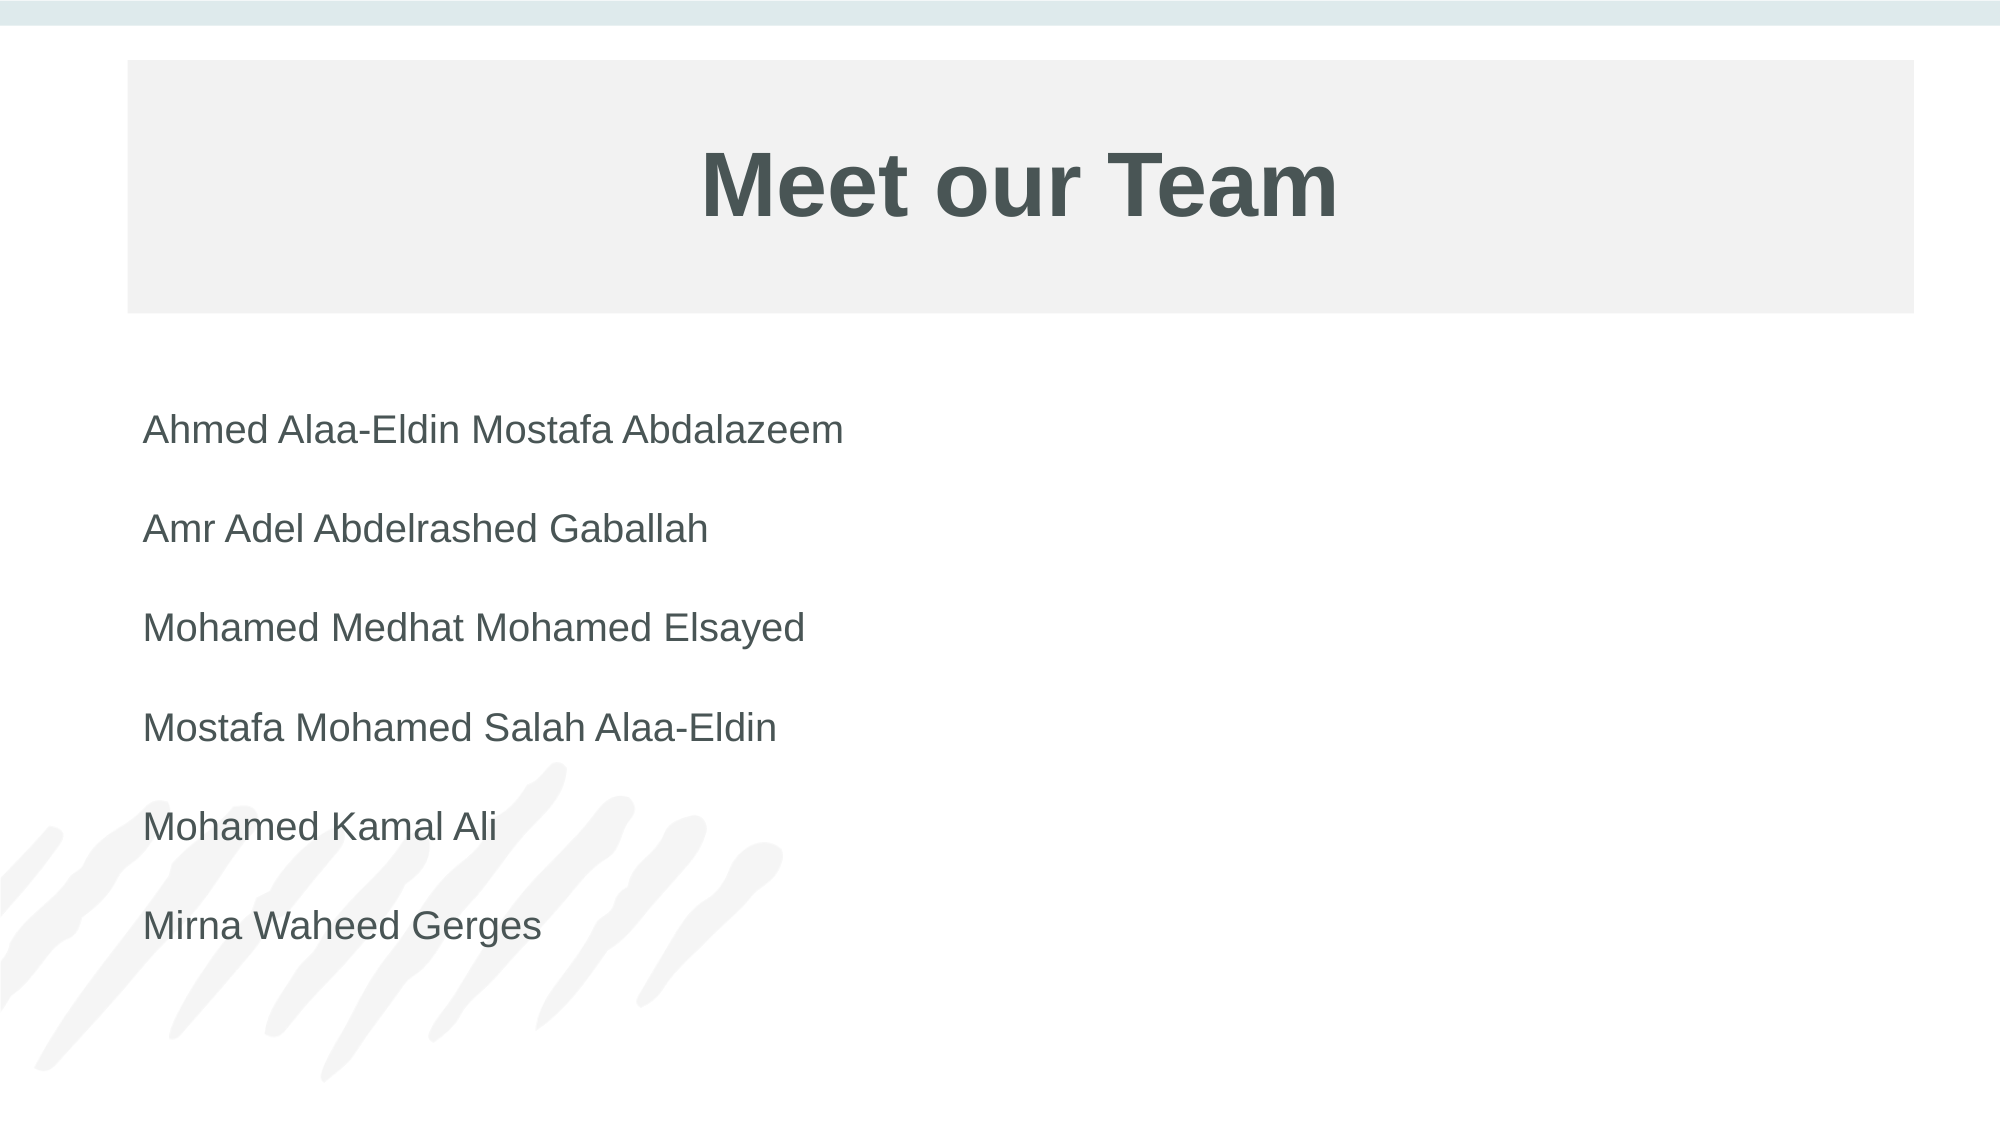

# Meet our Team

Ahmed Alaa-Eldin Mostafa Abdalazeem
Amr Adel Abdelrashed Gaballah
Mohamed Medhat Mohamed Elsayed
Mostafa Mohamed Salah Alaa-Eldin
Mohamed Kamal Ali
Mirna Waheed Gerges